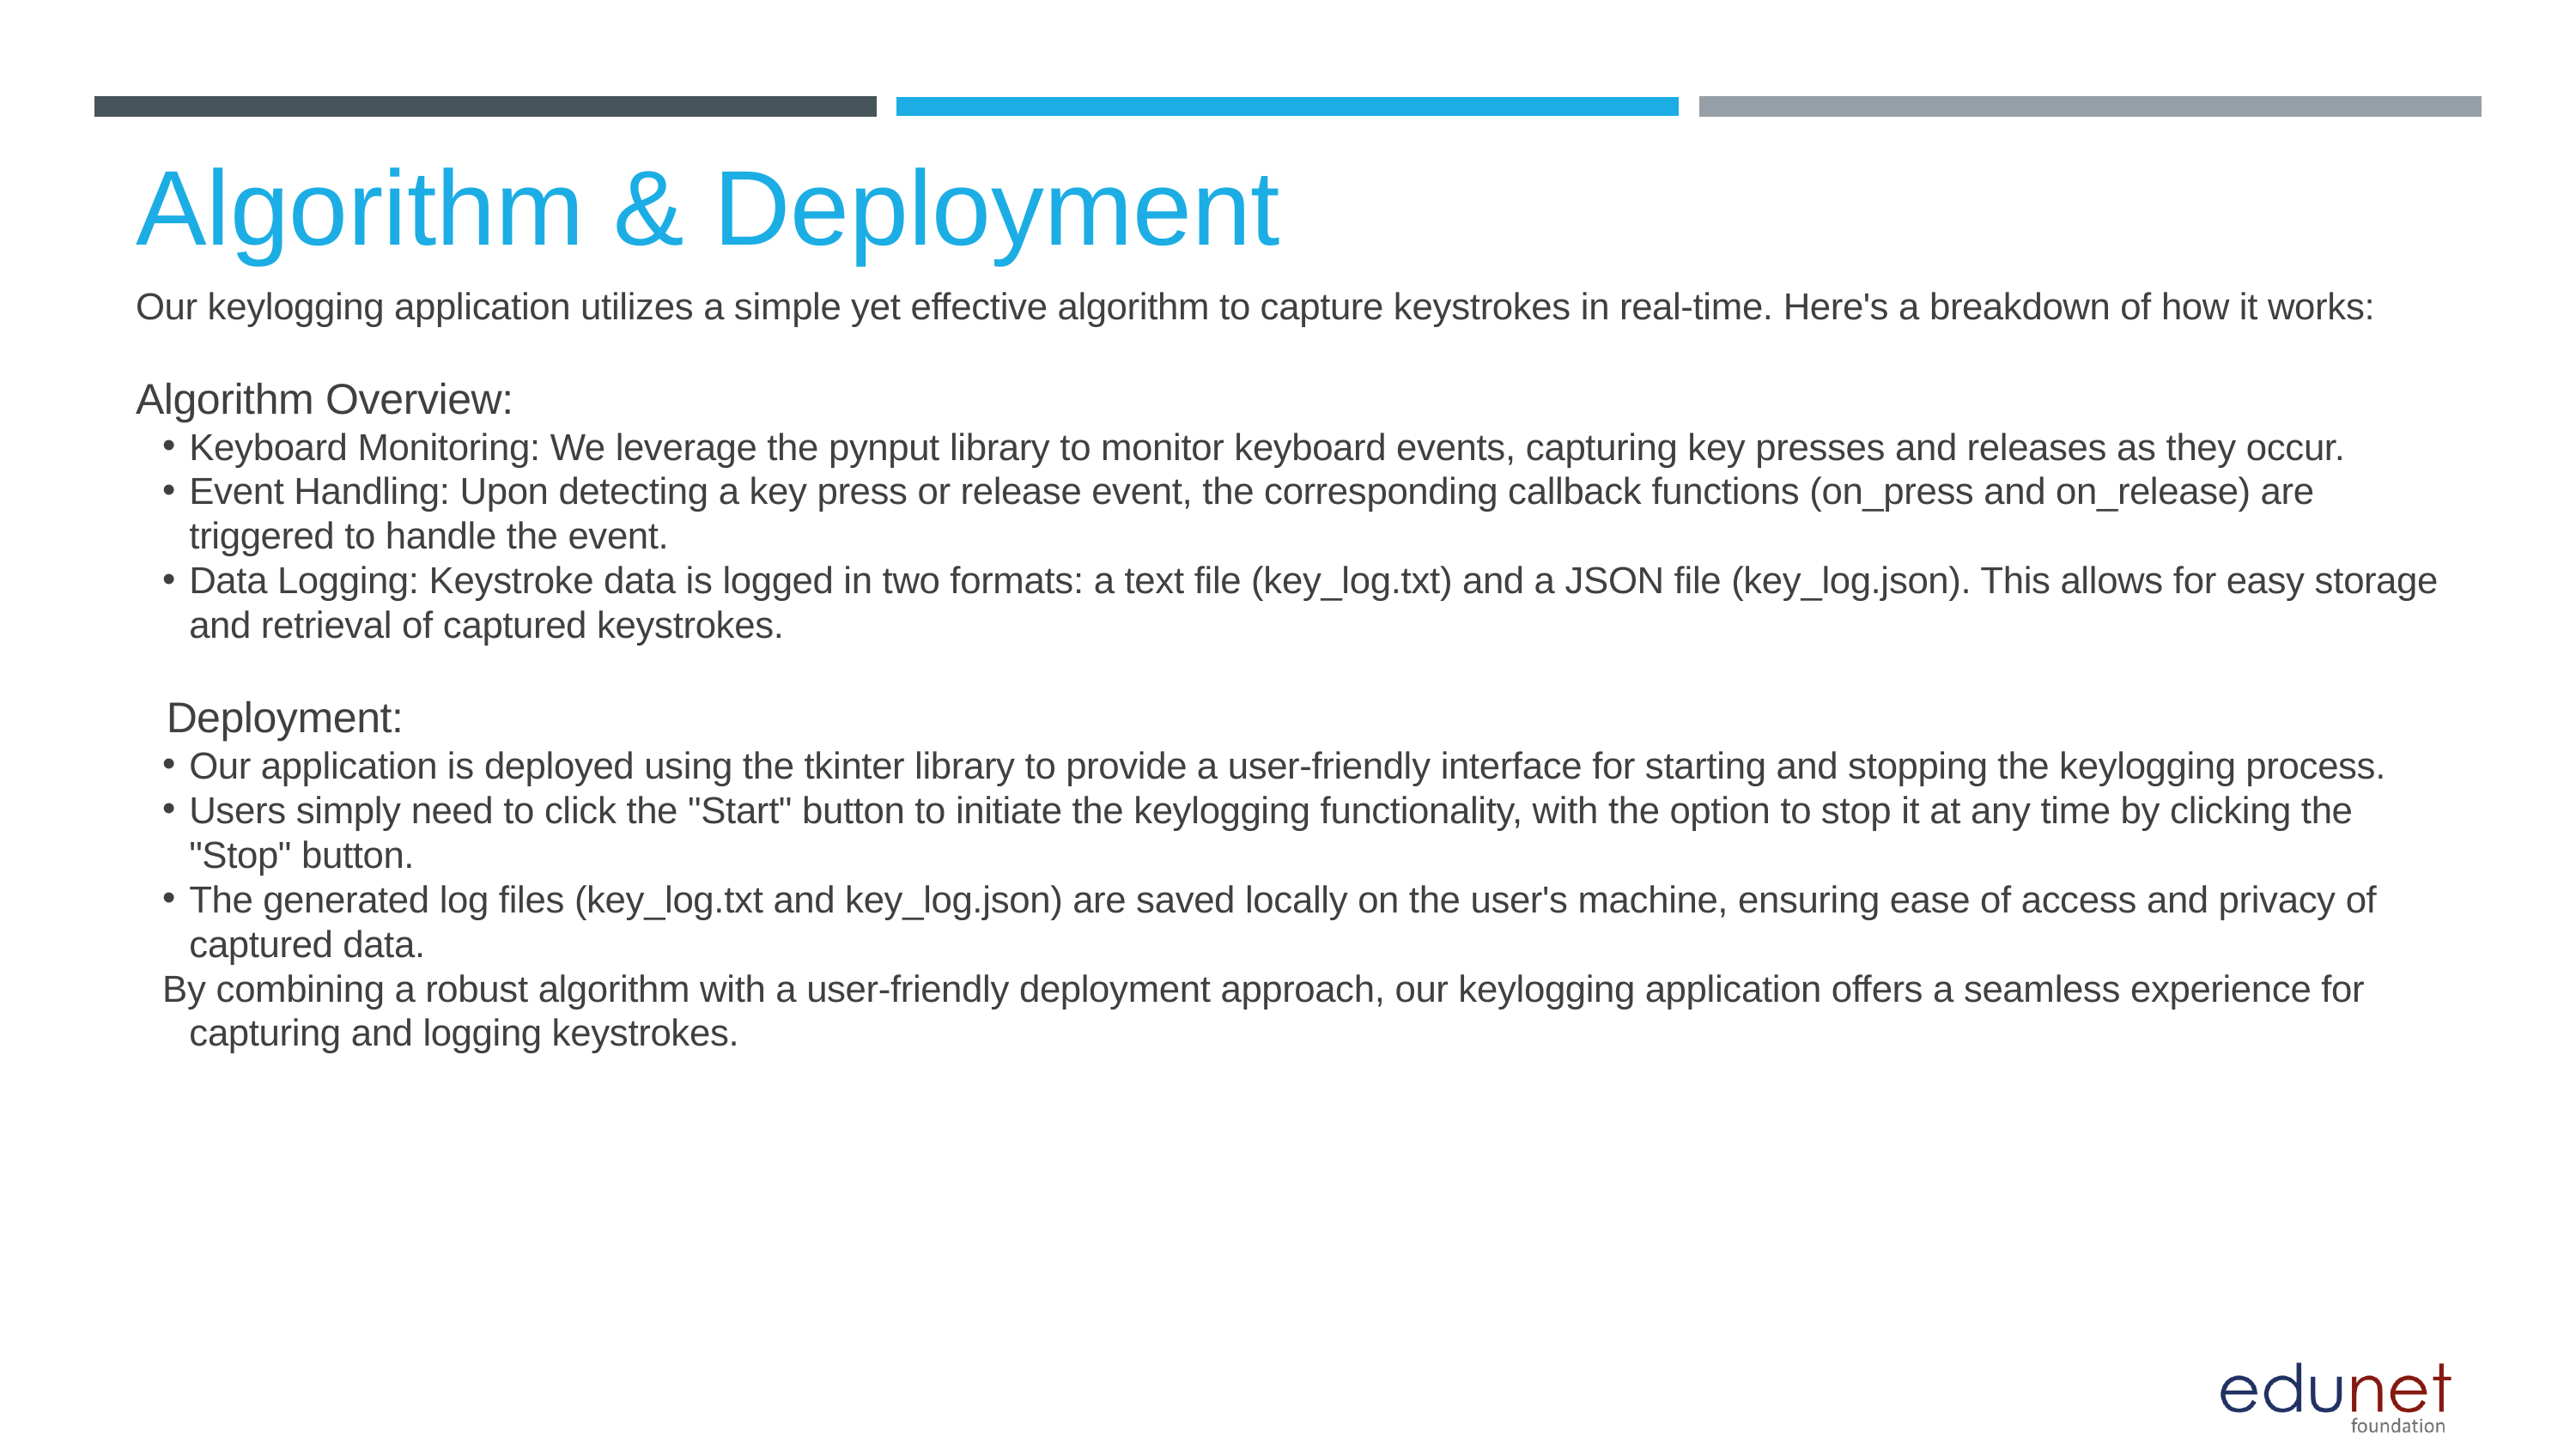

Algorithm & Deployment
Our keylogging application utilizes a simple yet effective algorithm to capture keystrokes in real-time. Here's a breakdown of how it works:

Algorithm Overview:
Keyboard Monitoring: We leverage the pynput library to monitor keyboard events, capturing key presses and releases as they occur.
Event Handling: Upon detecting a key press or release event, the corresponding callback functions (on_press and on_release) are triggered to handle the event.
Data Logging: Keystroke data is logged in two formats: a text file (key_log.txt) and a JSON file (key_log.json). This allows for easy storage and retrieval of captured keystrokes.

Deployment:
Our application is deployed using the tkinter library to provide a user-friendly interface for starting and stopping the keylogging process.
Users simply need to click the "Start" button to initiate the keylogging functionality, with the option to stop it at any time by clicking the "Stop" button.
The generated log files (key_log.txt and key_log.json) are saved locally on the user's machine, ensuring ease of access and privacy of captured data.
By combining a robust algorithm with a user-friendly deployment approach, our keylogging application offers a seamless experience for capturing and logging keystrokes.